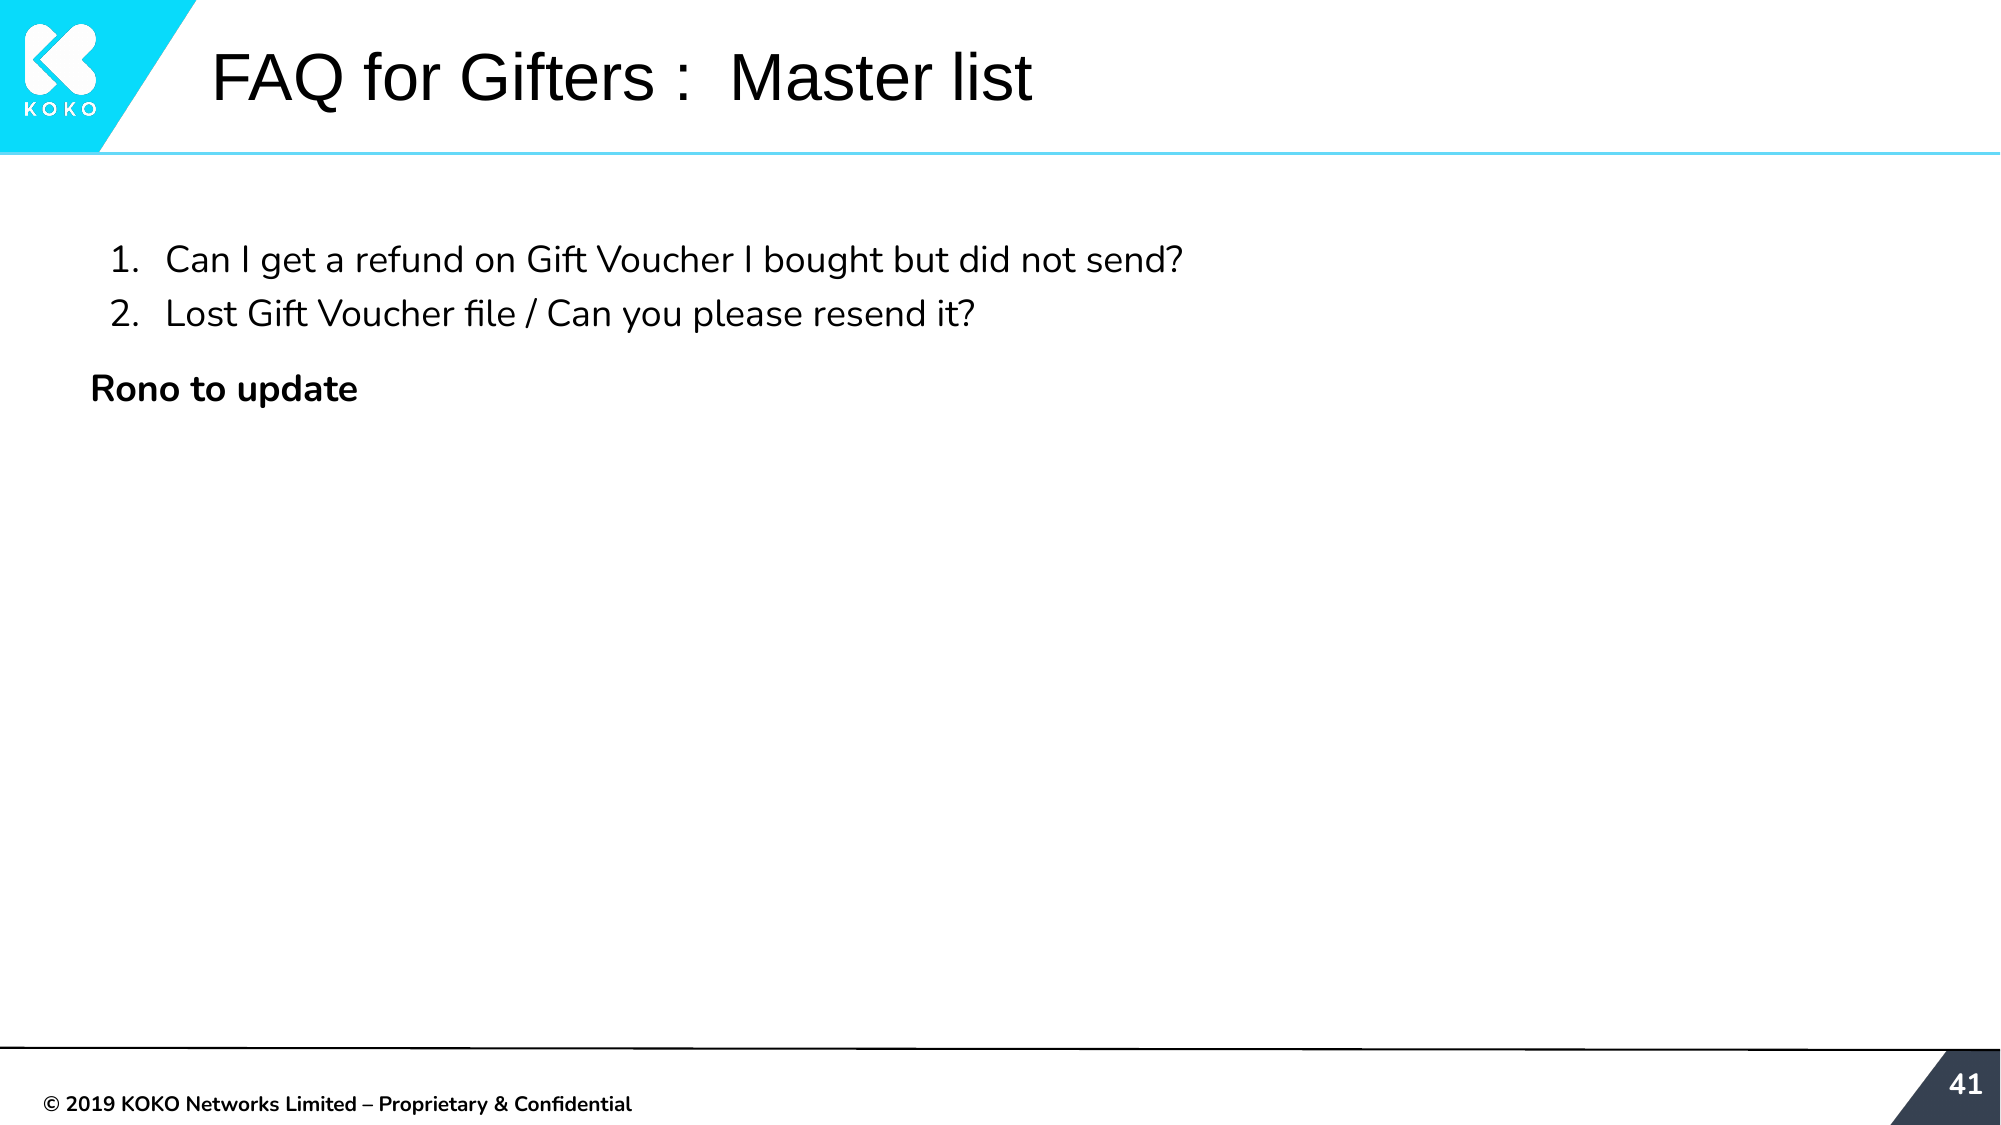

# FAQ for Gifters :  Master list
Can I get a refund on Gift Voucher I bought but did not send?
Lost Gift Voucher file / Can you please resend it?
Rono to update
41